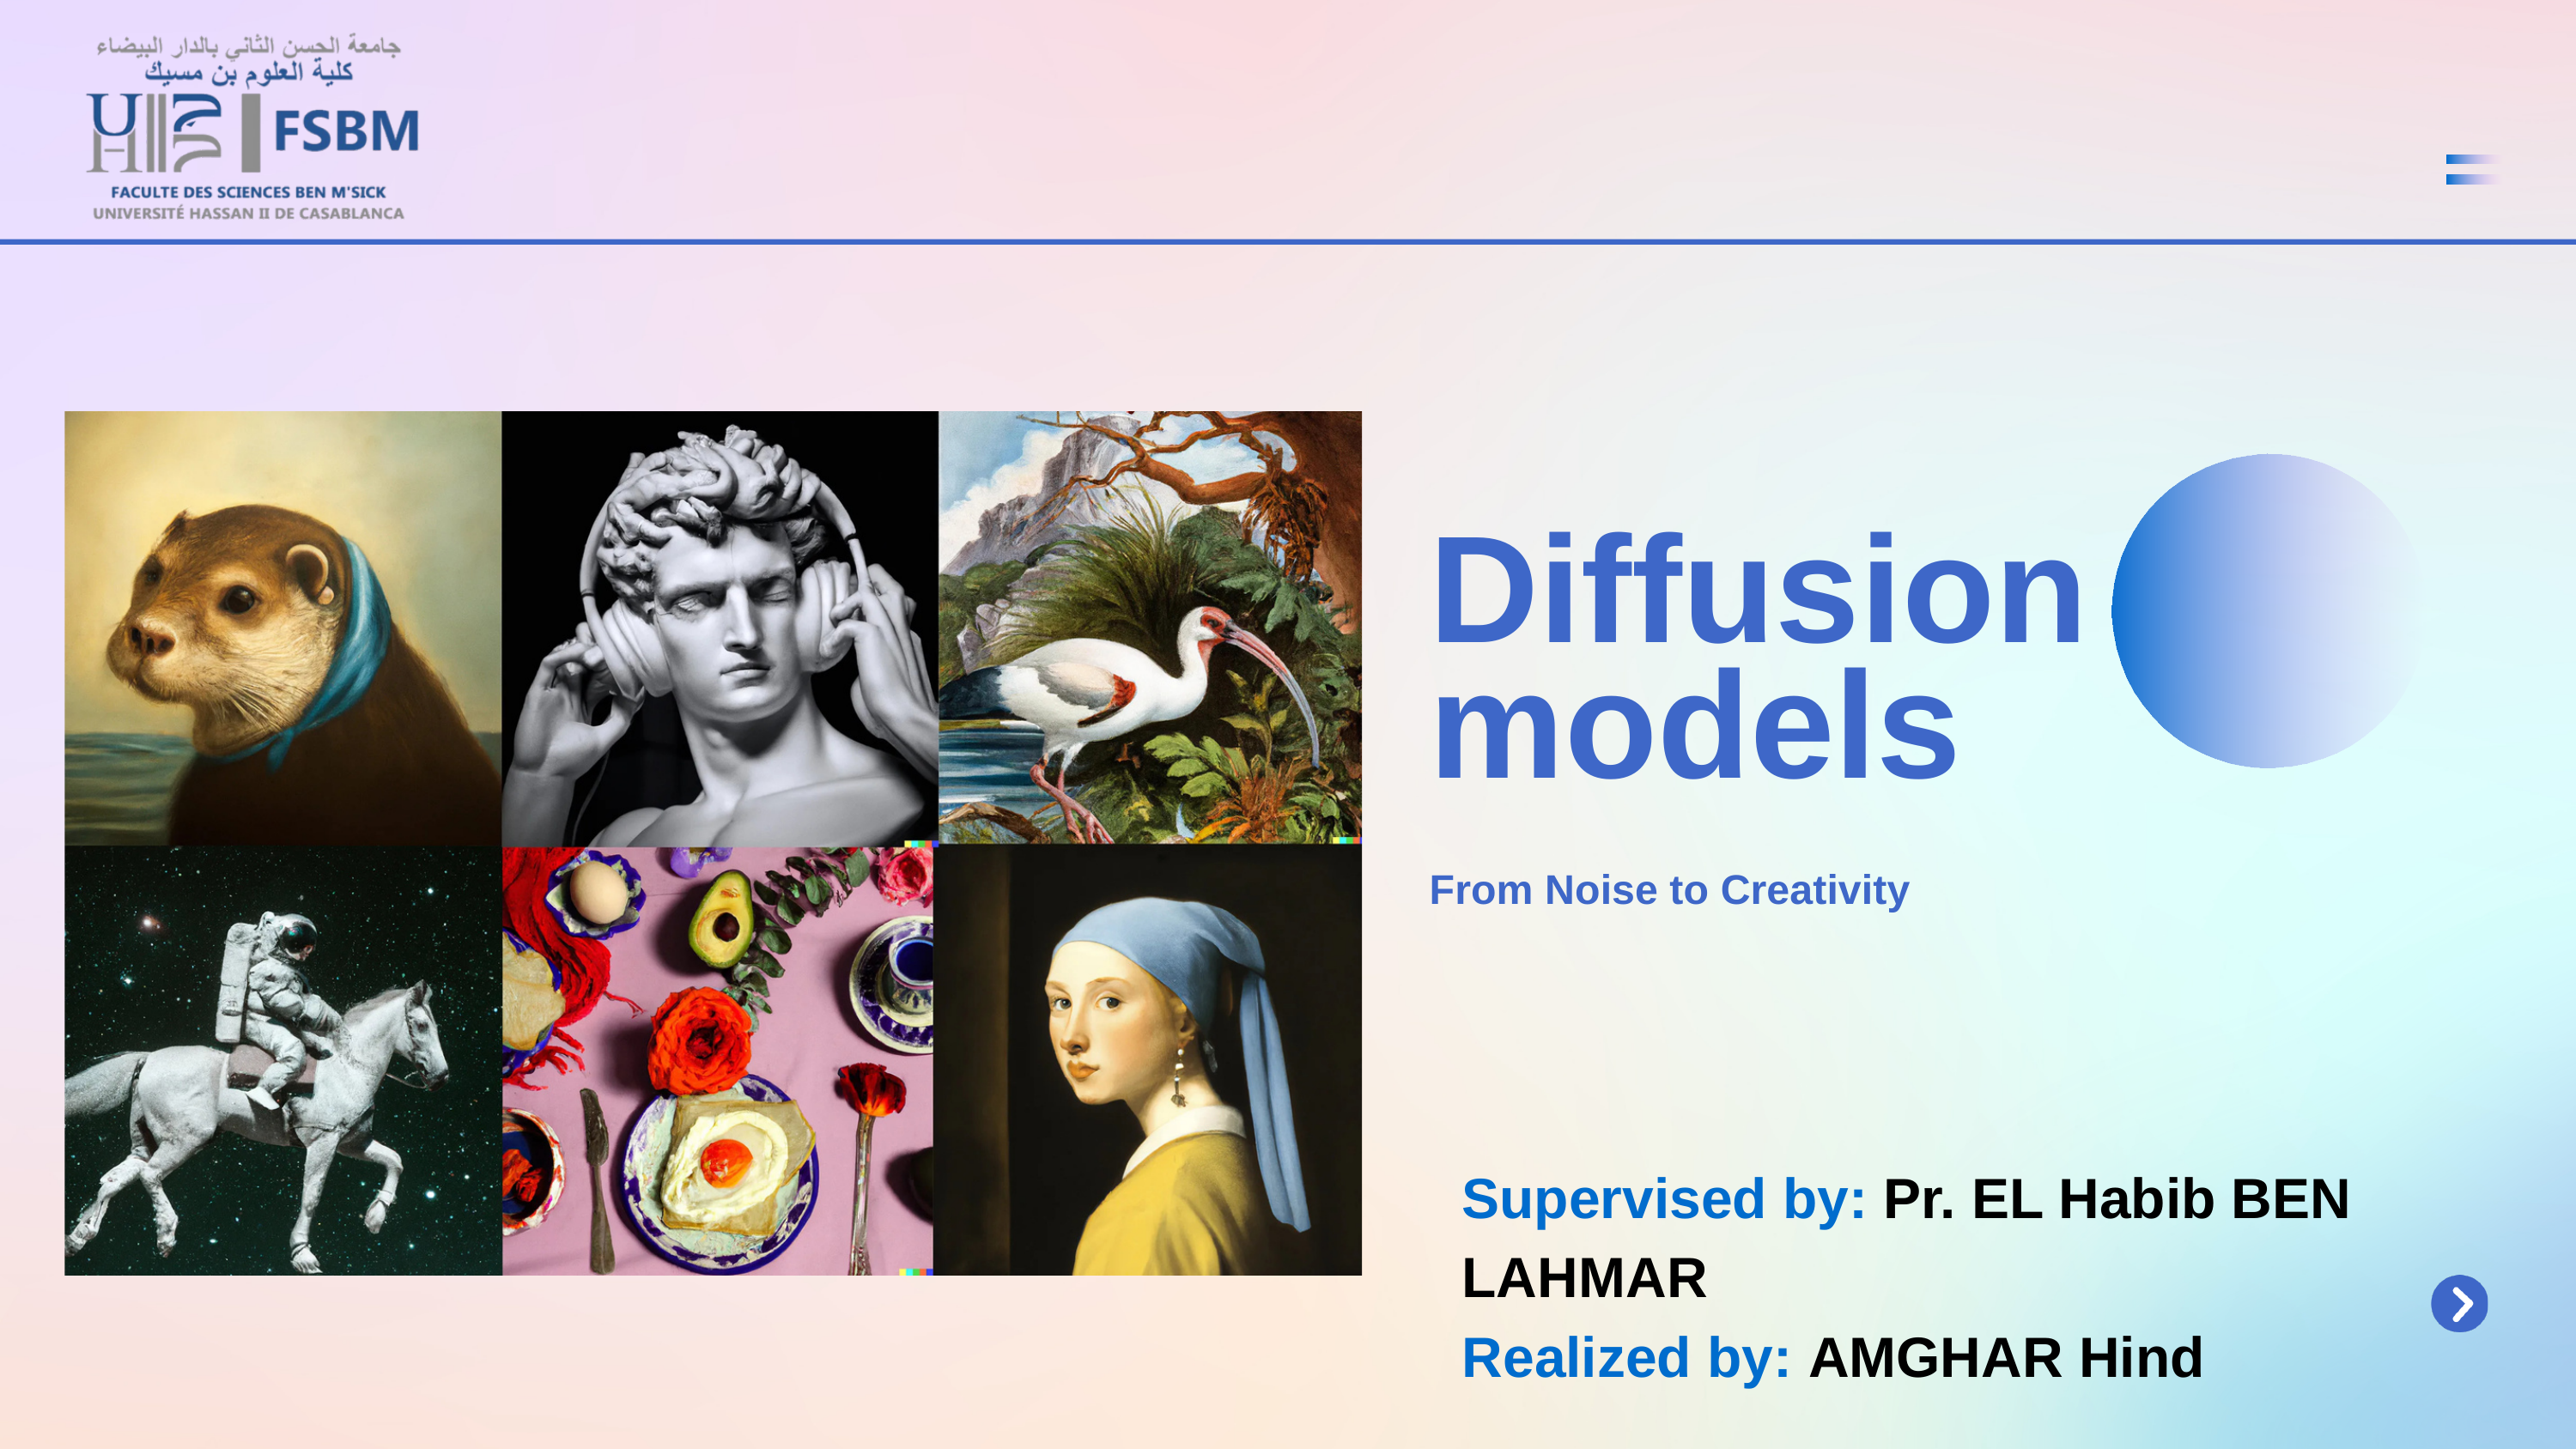

Diffusion models

From Noise to Creativity
Supervised by: Pr. EL Habib BEN LAHMAR
Realized by: AMGHAR Hind